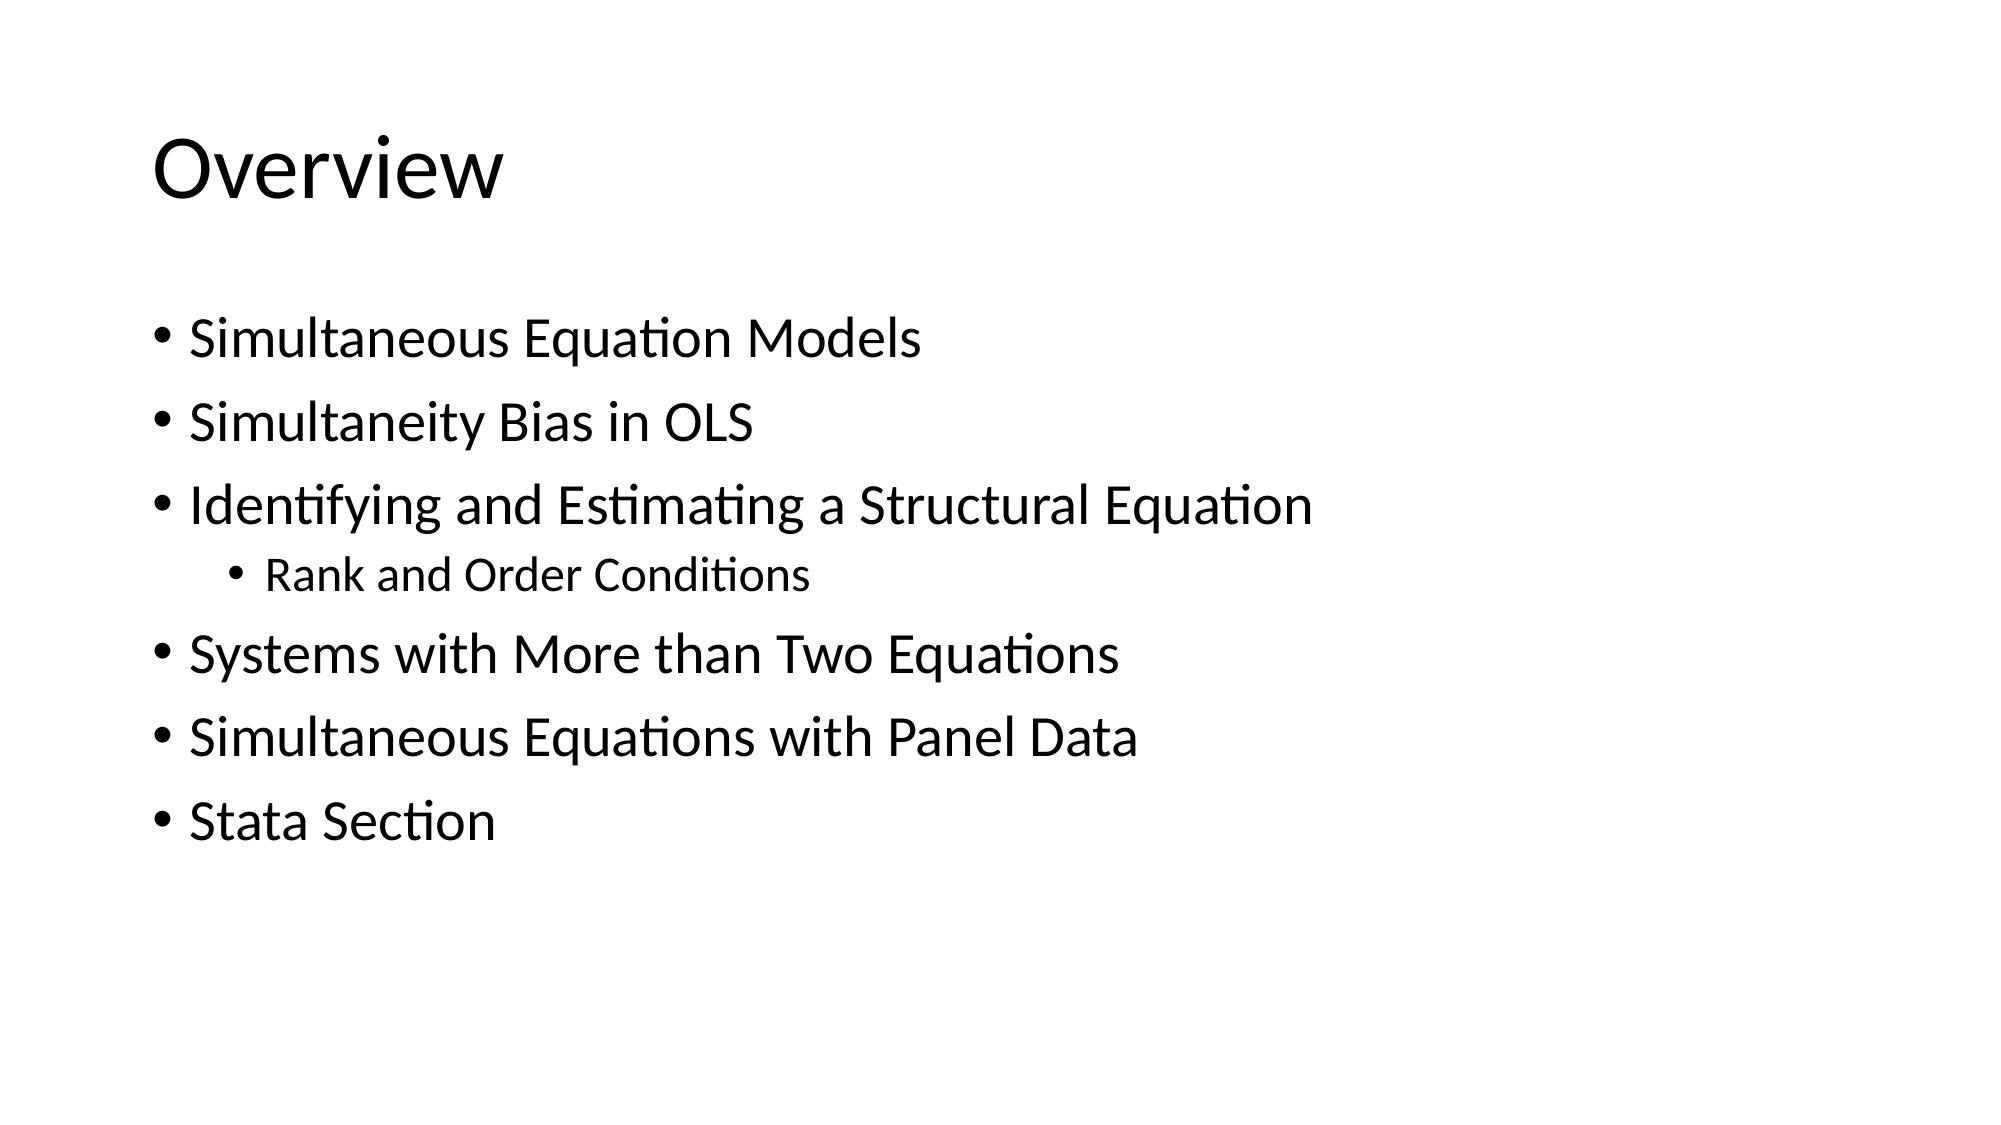

# Overview
Simultaneous Equation Models
Simultaneity Bias in OLS
Identifying and Estimating a Structural Equation
Rank and Order Conditions
Systems with More than Two Equations
Simultaneous Equations with Panel Data
Stata Section